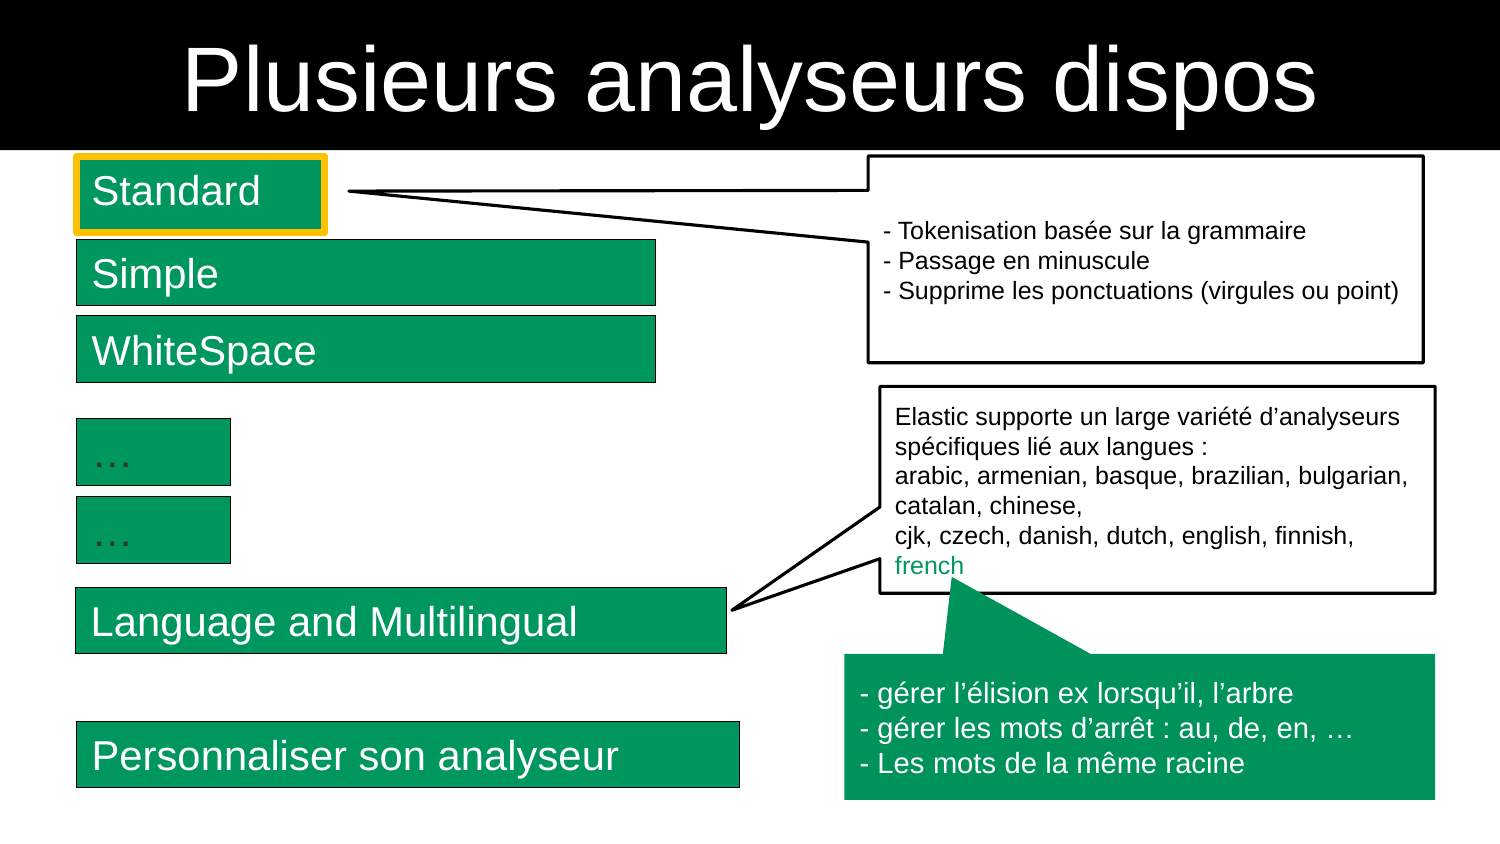

Plusieurs analyseurs dispos
- Tokenisation basée sur la grammaire
- Passage en minuscule
- Supprime les ponctuations (virgules ou point)
Standard
Simple
WhiteSpace
Elastic supporte un large variété d’analyseurs spécifiques lié aux langues :
arabic, armenian, basque, brazilian, bulgarian, catalan, chinese,
cjk, czech, danish, dutch, english, finnish, french
…
…
Language and Multilingual
- gérer l’élision ex lorsqu’il, l’arbre
- gérer les mots d’arrêt : au, de, en, …
- Les mots de la même racine
Personnaliser son analyseur